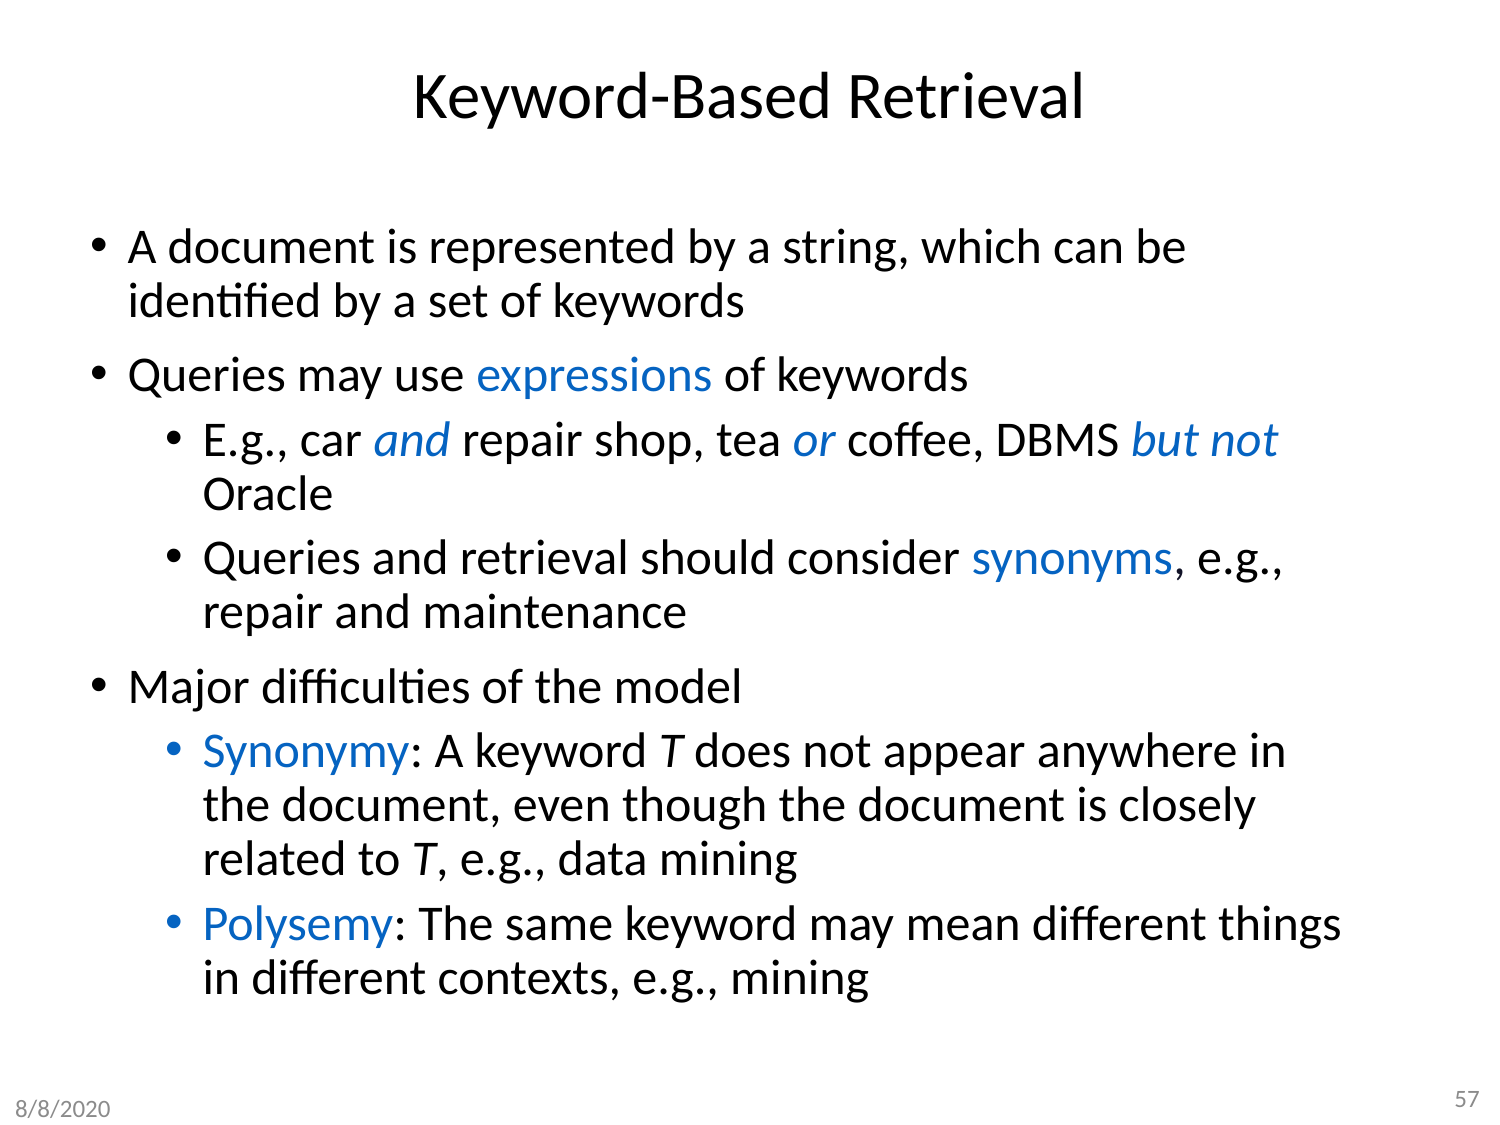

# Keyword-Based Retrieval
A document is represented by a string, which can be identified by a set of keywords
Queries may use expressions of keywords
E.g., car and repair shop, tea or coffee, DBMS but not Oracle
Queries and retrieval should consider synonyms, e.g., repair and maintenance
Major difficulties of the model
Synonymy: A keyword T does not appear anywhere in the document, even though the document is closely related to T, e.g., data mining
Polysemy: The same keyword may mean different things in different contexts, e.g., mining
57
8/8/2020